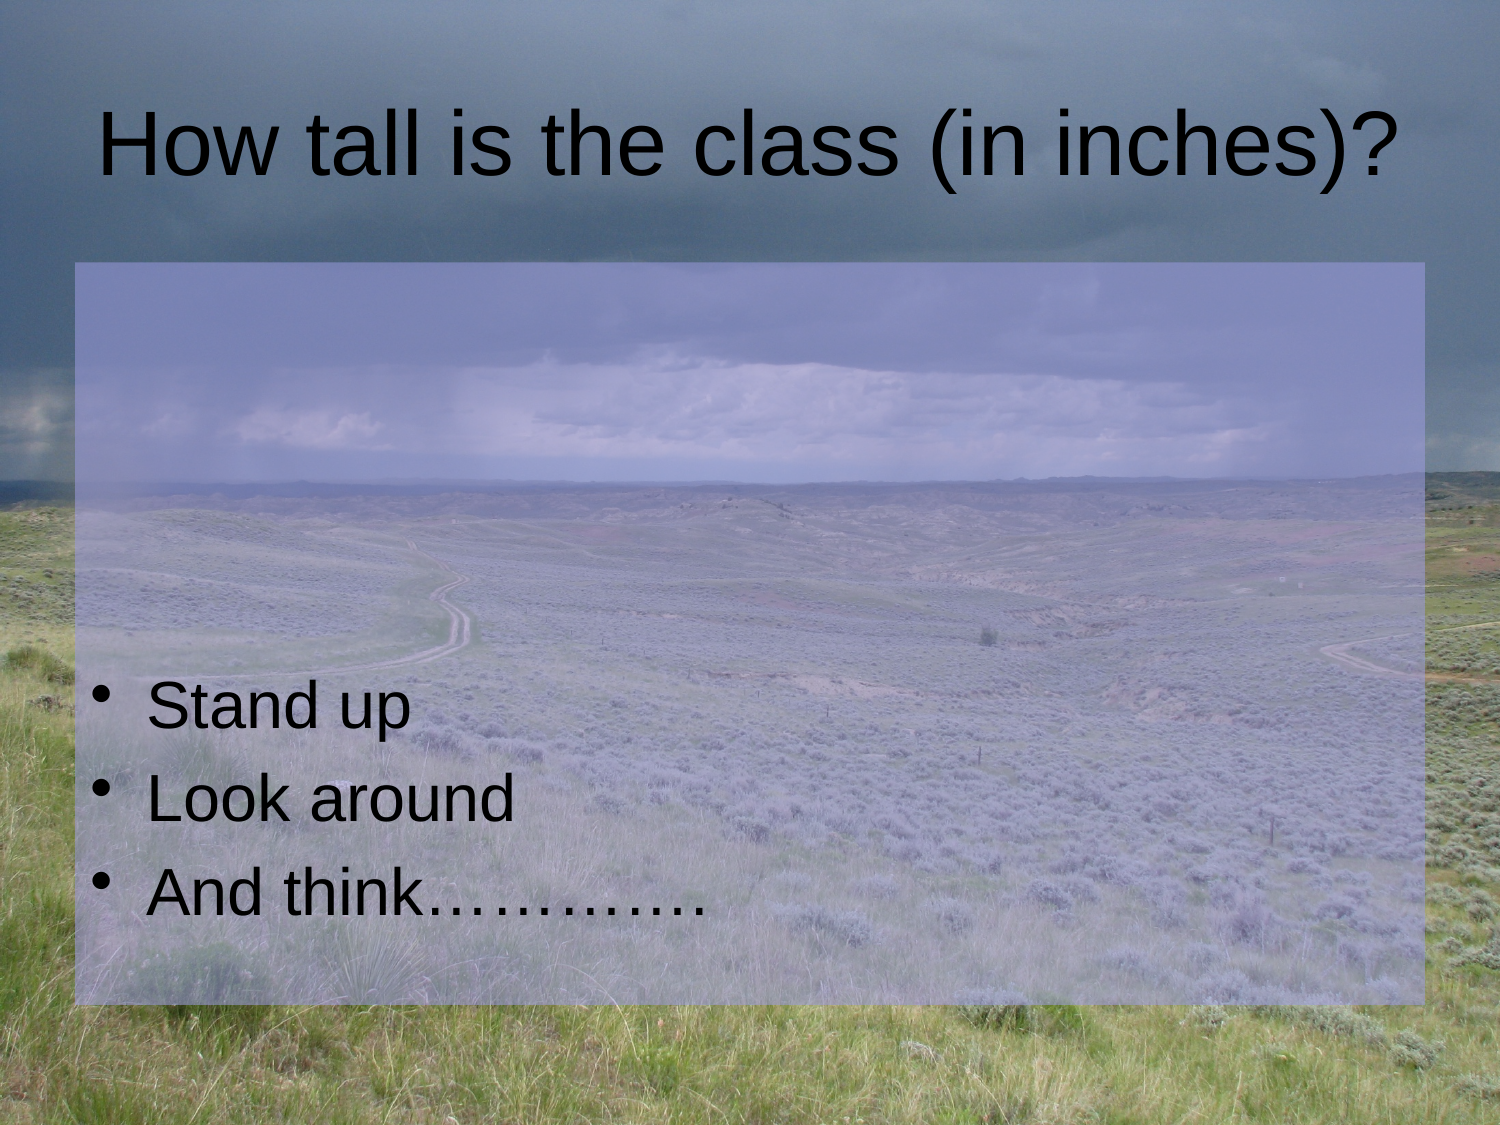

# How tall is the class (in inches)?

Stand up
Look around
And think………….